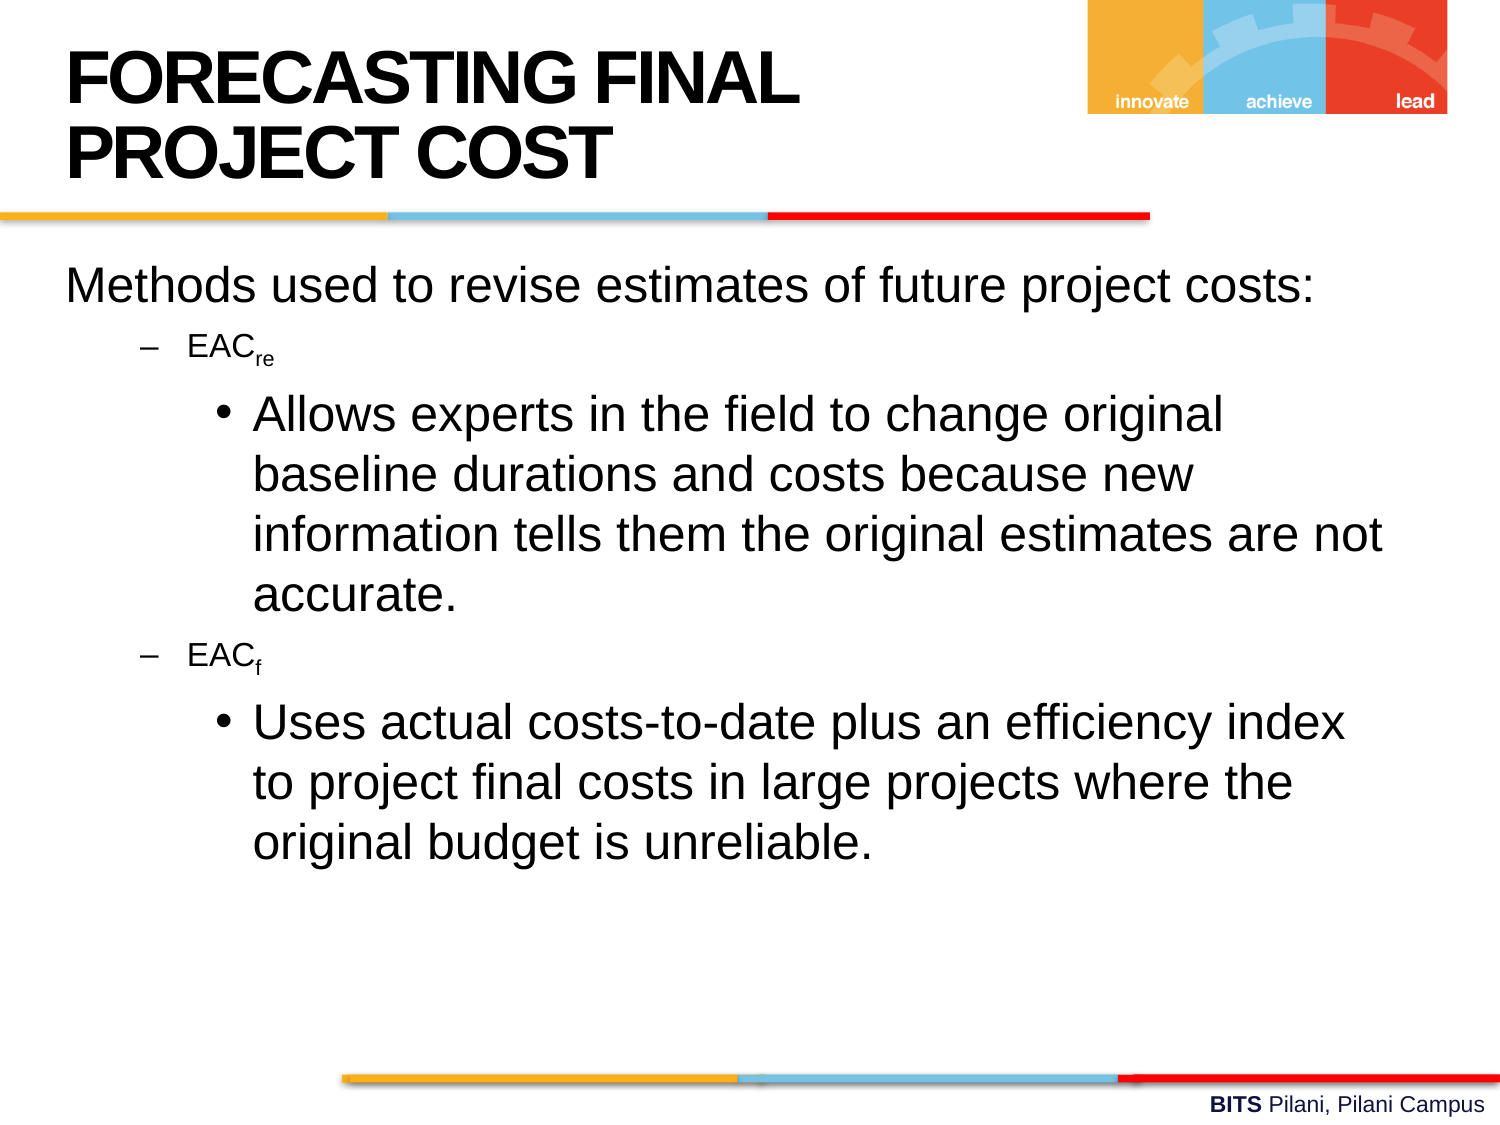

FORECASTING FINAL PROJECT COST
Methods used to revise estimates of future project costs:
EACre
Allows experts in the field to change original baseline durations and costs because new information tells them the original estimates are not accurate.
EACf
Uses actual costs-to-date plus an efficiency index to project final costs in large projects where the original budget is unreliable.